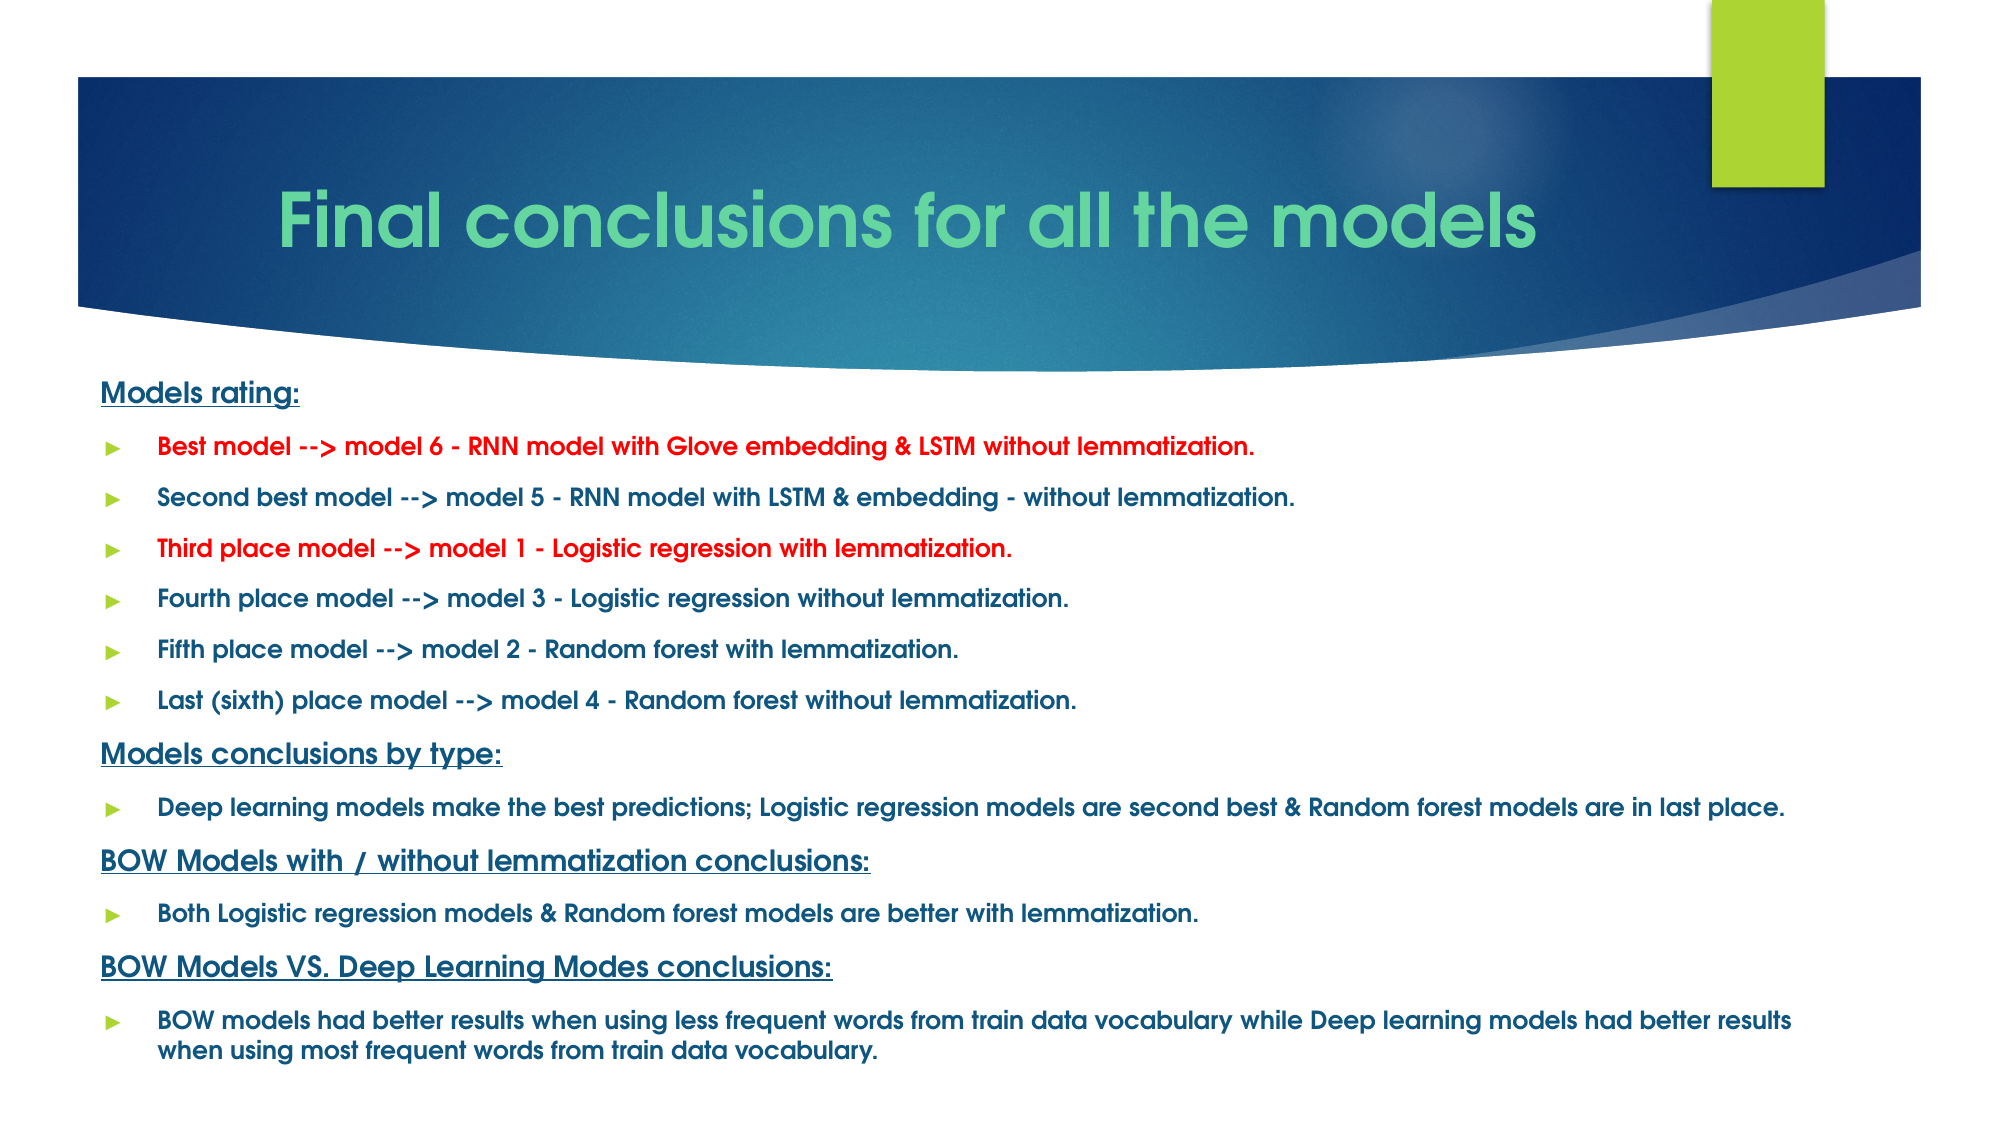

# Final conclusions for all the models
Models rating:
Best model --> model 6 - RNN model with Glove embedding & LSTM without lemmatization.
Second best model --> model 5 - RNN model with LSTM & embedding - without lemmatization.
Third place model --> model 1 - Logistic regression with lemmatization.
Fourth place model --> model 3 - Logistic regression without lemmatization.
Fifth place model --> model 2 - Random forest with lemmatization.
Last (sixth) place model --> model 4 - Random forest without lemmatization.
Models conclusions by type:
Deep learning models make the best predictions; Logistic regression models are second best & Random forest models are in last place.
BOW Models with / without lemmatization conclusions:
Both Logistic regression models & Random forest models are better with lemmatization.
BOW Models VS. Deep Learning Modes conclusions:
BOW models had better results when using less frequent words from train data vocabulary while Deep learning models had better results when using most frequent words from train data vocabulary.